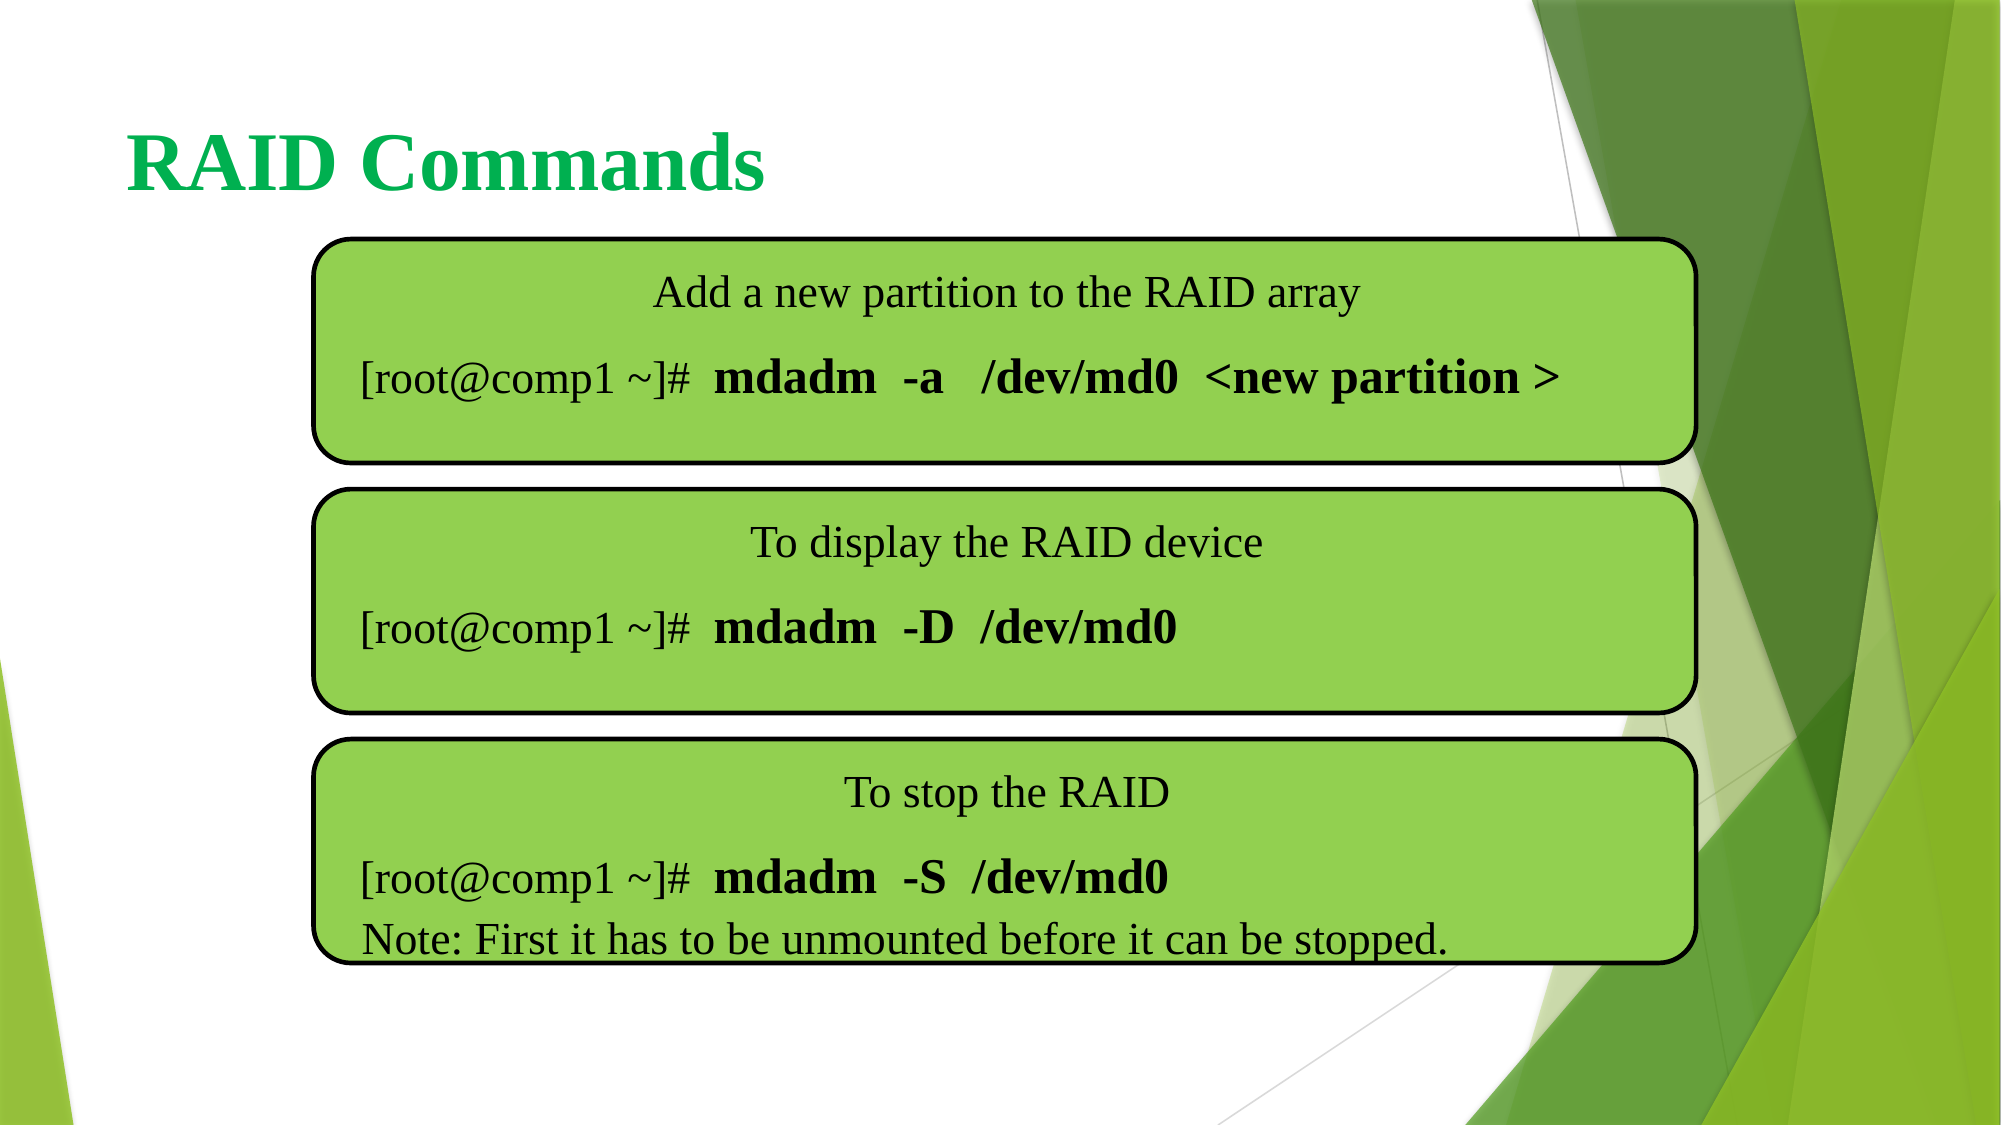

# RAID Commands

Add a new partition to the RAID array
[root@comp1 ~]#  mdadm  -a   /dev/md0  <new partition >

To display the RAID device
[root@comp1 ~]#  mdadm  -D  /dev/md0

To stop the RAID
[root@comp1 ~]#  mdadm  -S  /dev/md0
Note: First it has to be unmounted before it can be stopped.